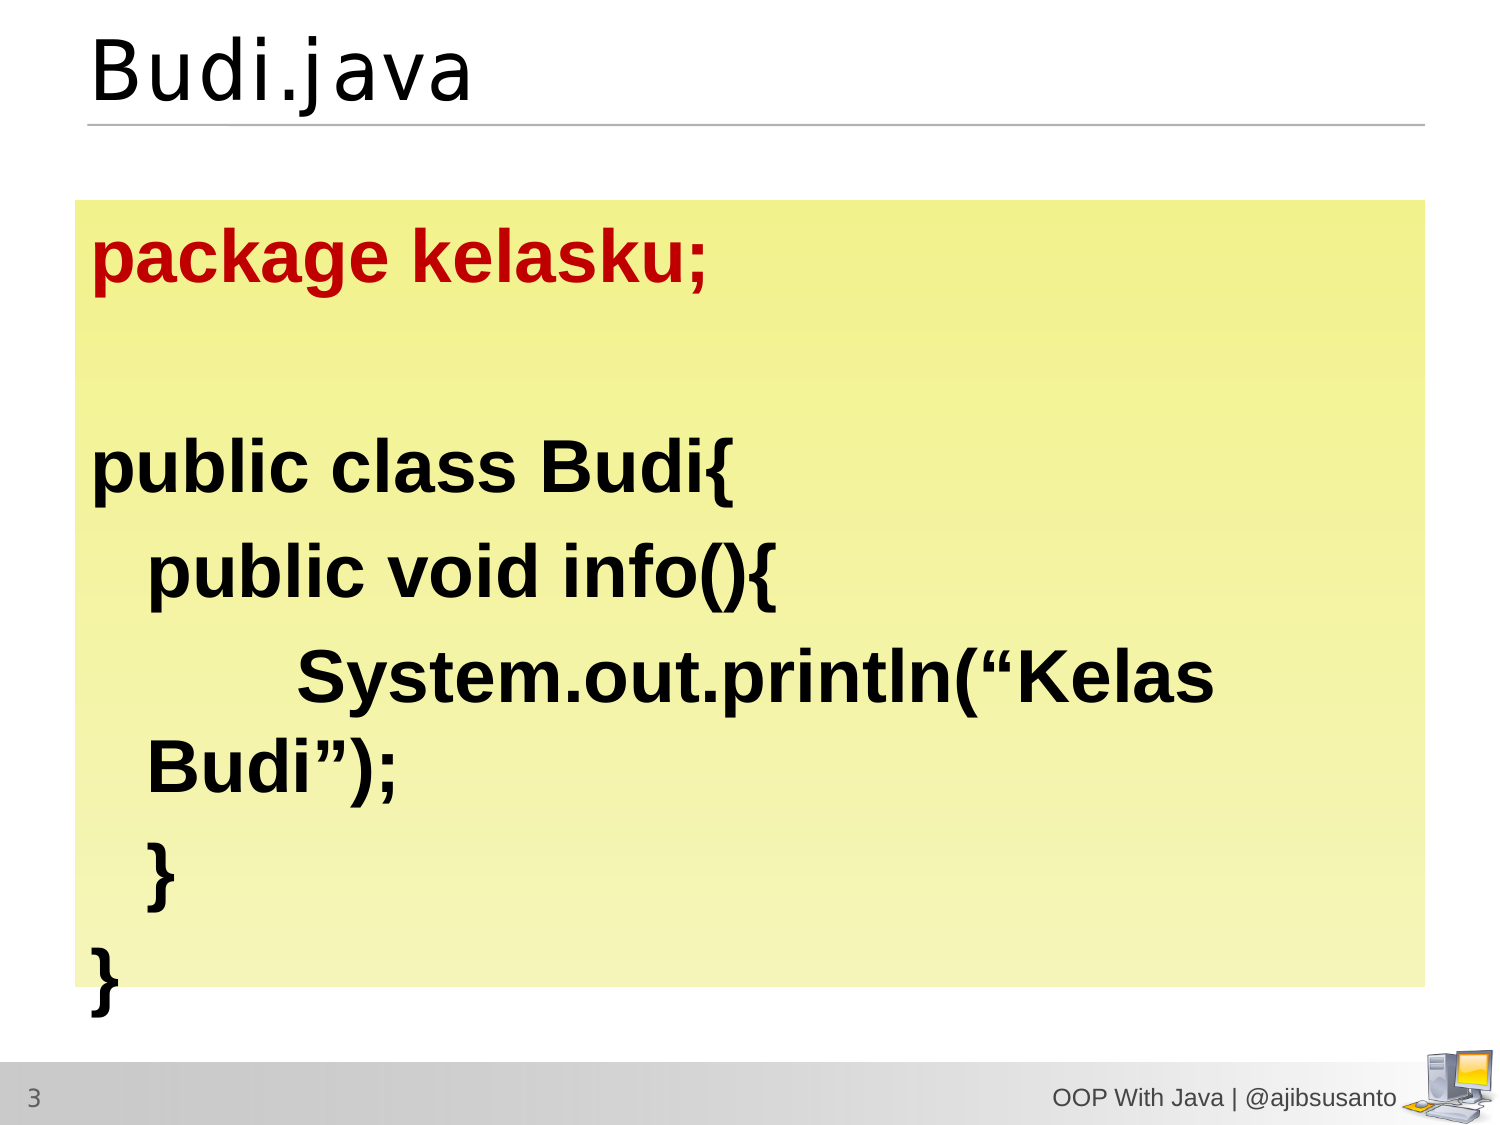

# Budi.java
package kelasku;

public class Budi{
	public void info(){
		System.out.println(“Kelas Budi”);
	}
}
OOP With Java | @ajibsusanto
3